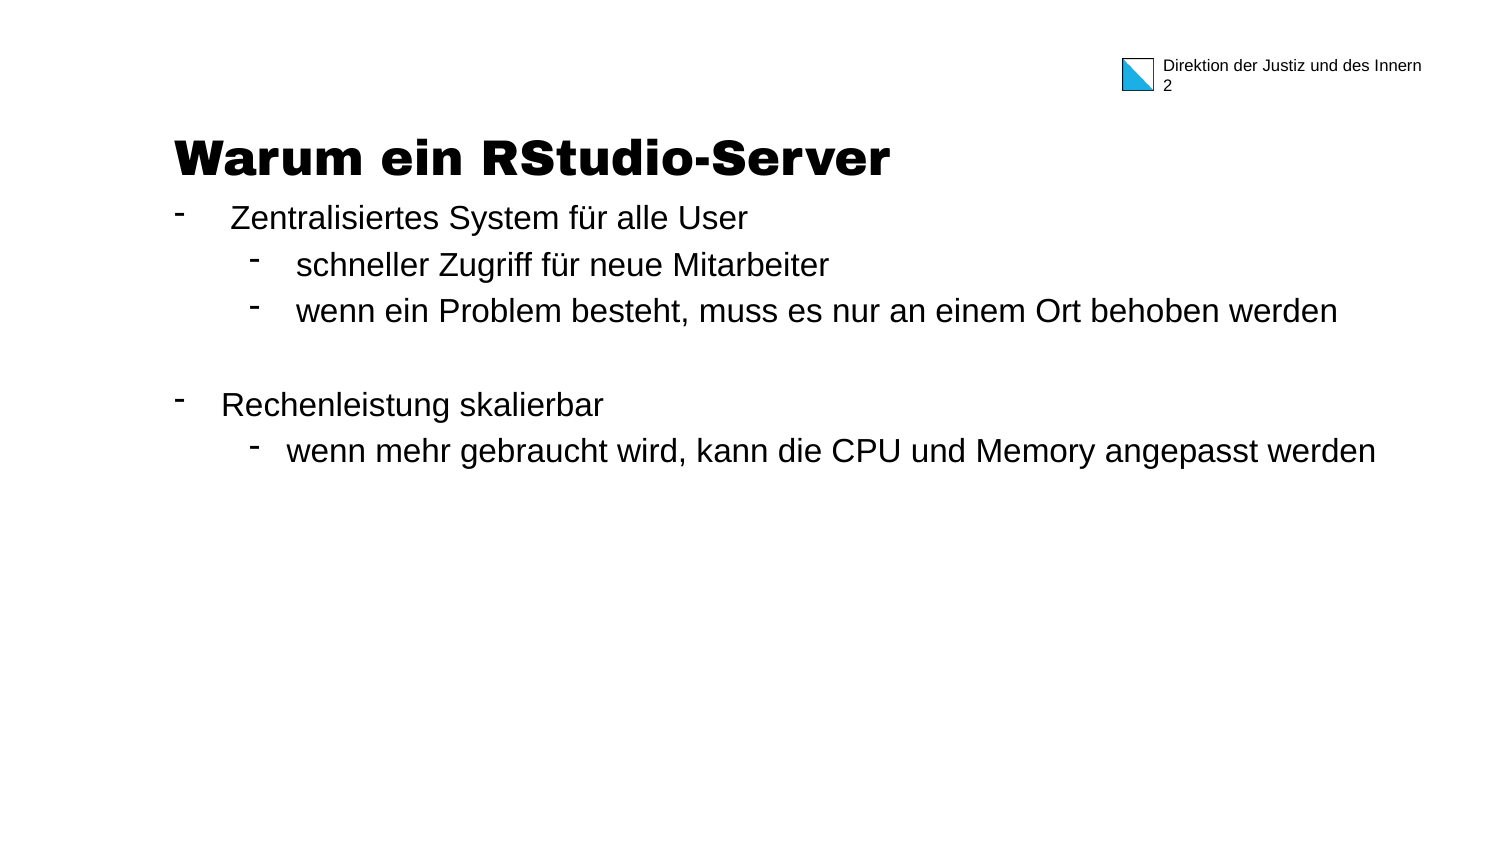

# Warum ein RStudio-Server
Zentralisiertes System für alle User
schneller Zugriff für neue Mitarbeiter
wenn ein Problem besteht, muss es nur an einem Ort behoben werden

Rechenleistung skalierbar
wenn mehr gebraucht wird, kann die CPU und Memory angepasst werden